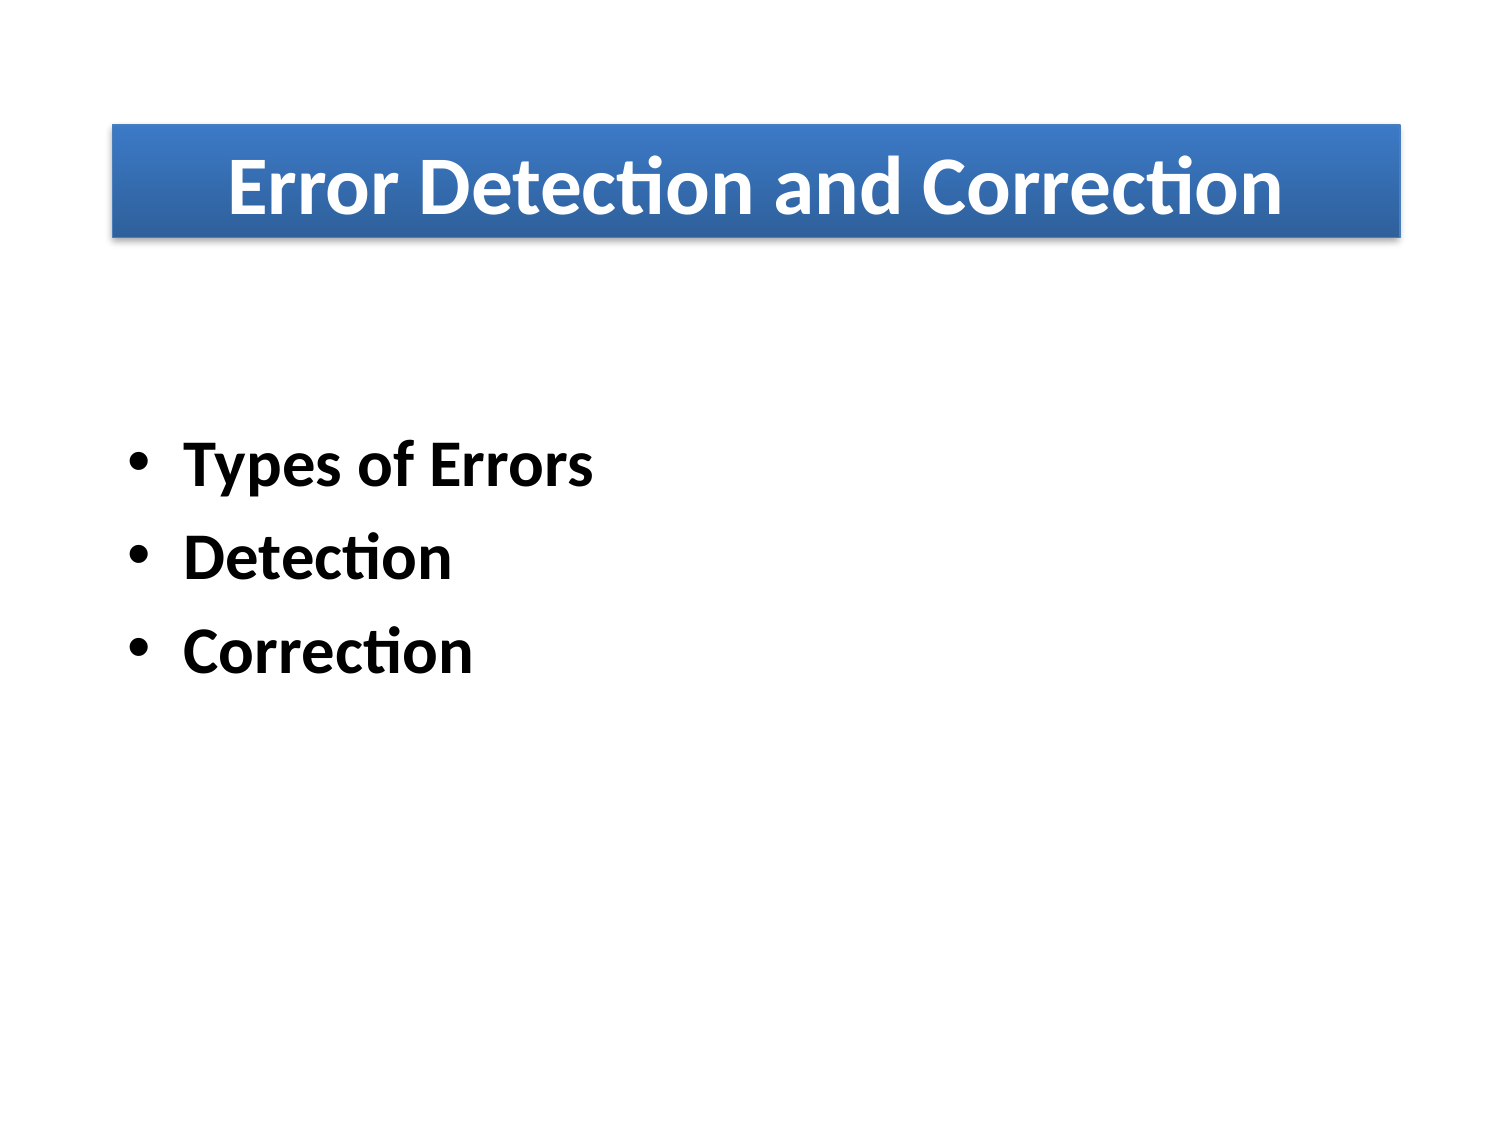

# Error Detection and Correction
Types of Errors
Detection
Correction